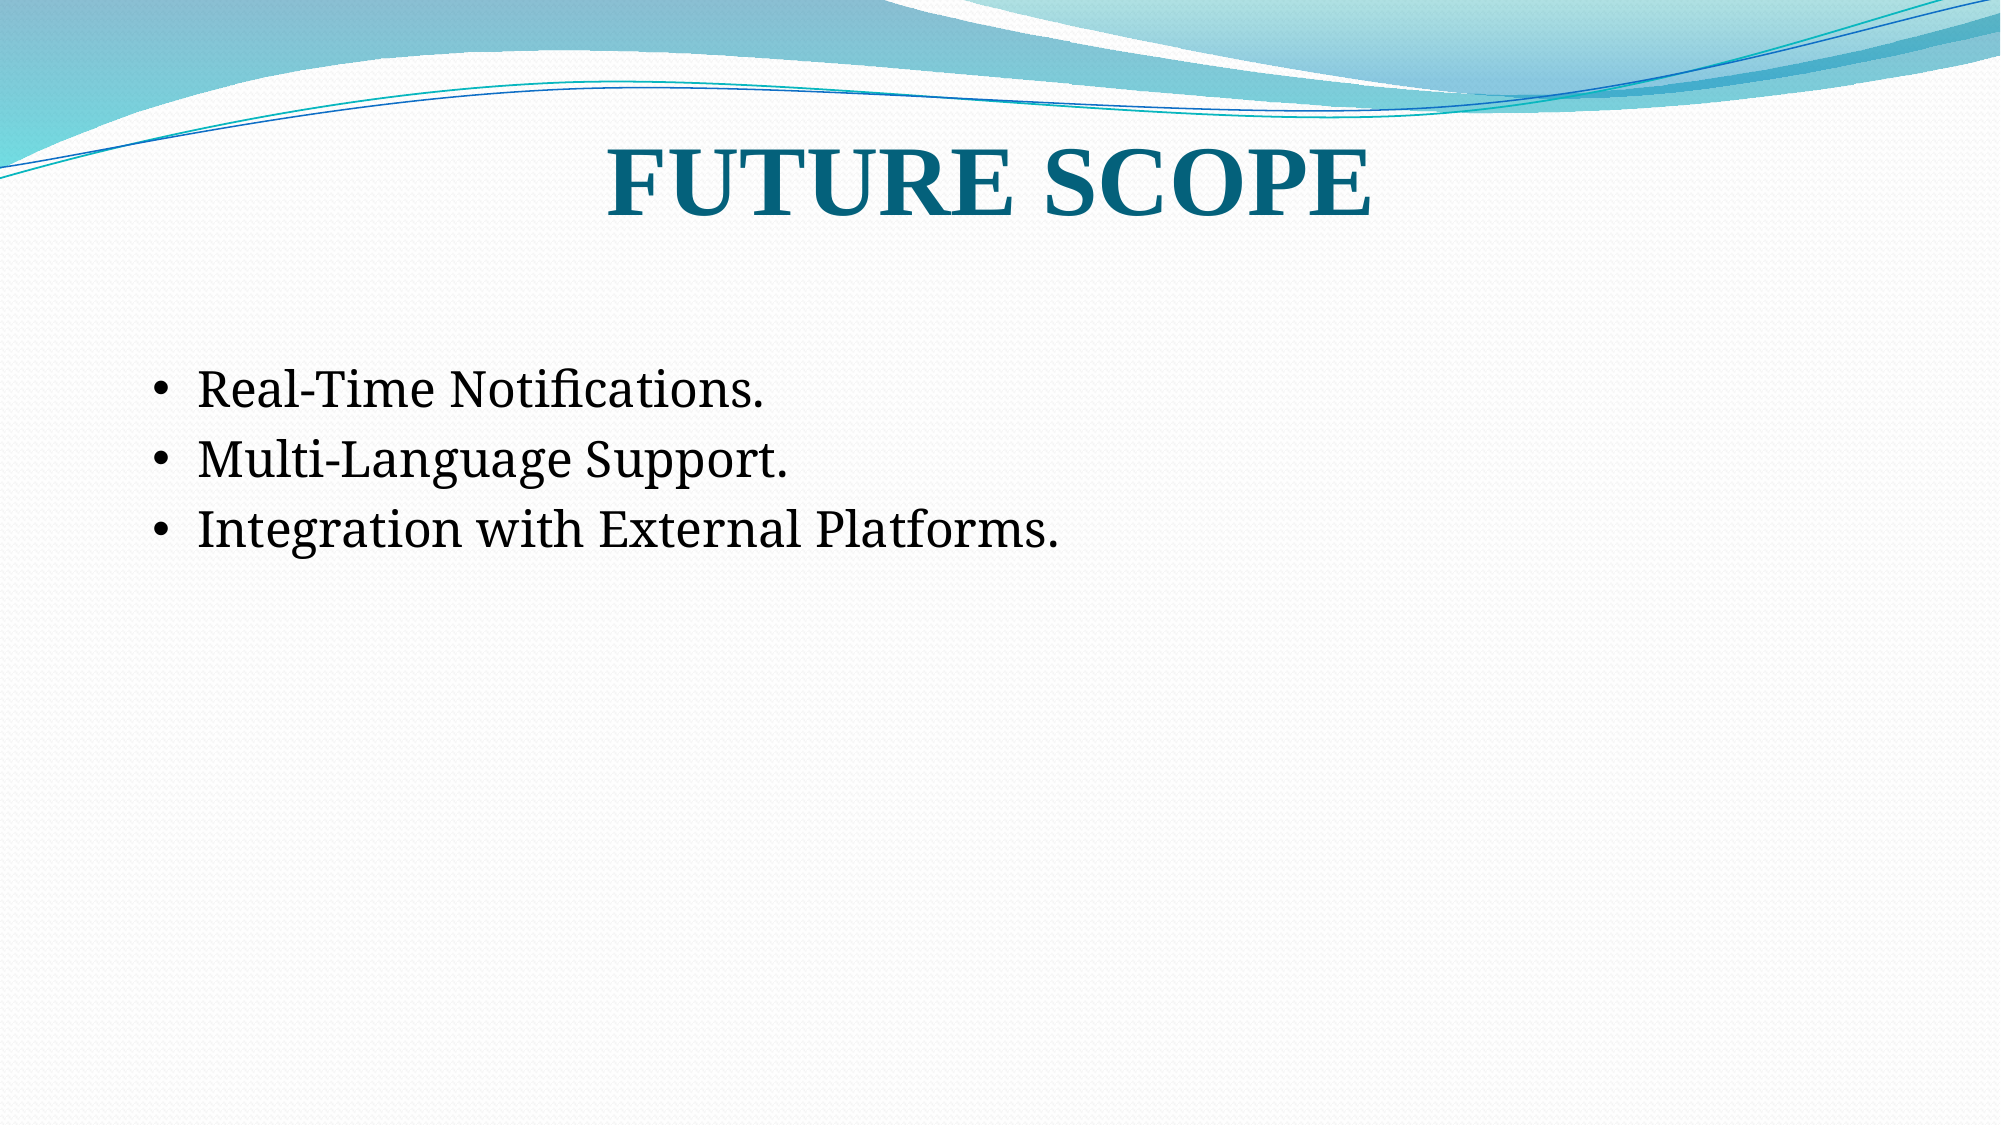

# FUTURE SCOPE

Real-Time Notifications.
Multi-Language Support.
Integration with External Platforms.